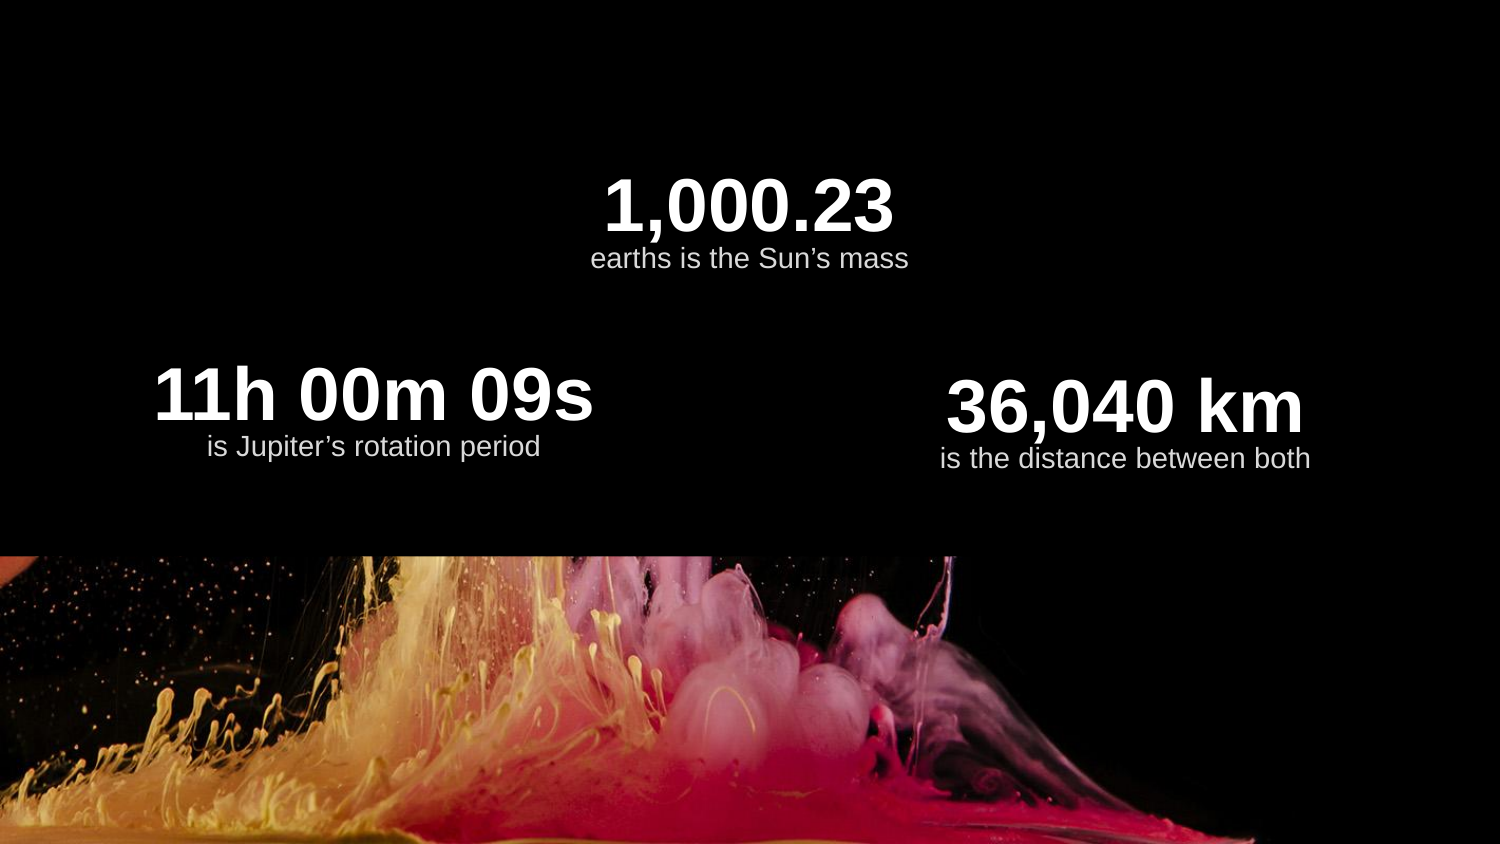

# 1,000.23
earths is the Sun’s mass
11h 00m 09s
36,040 km
is Jupiter’s rotation period

is the distance between both